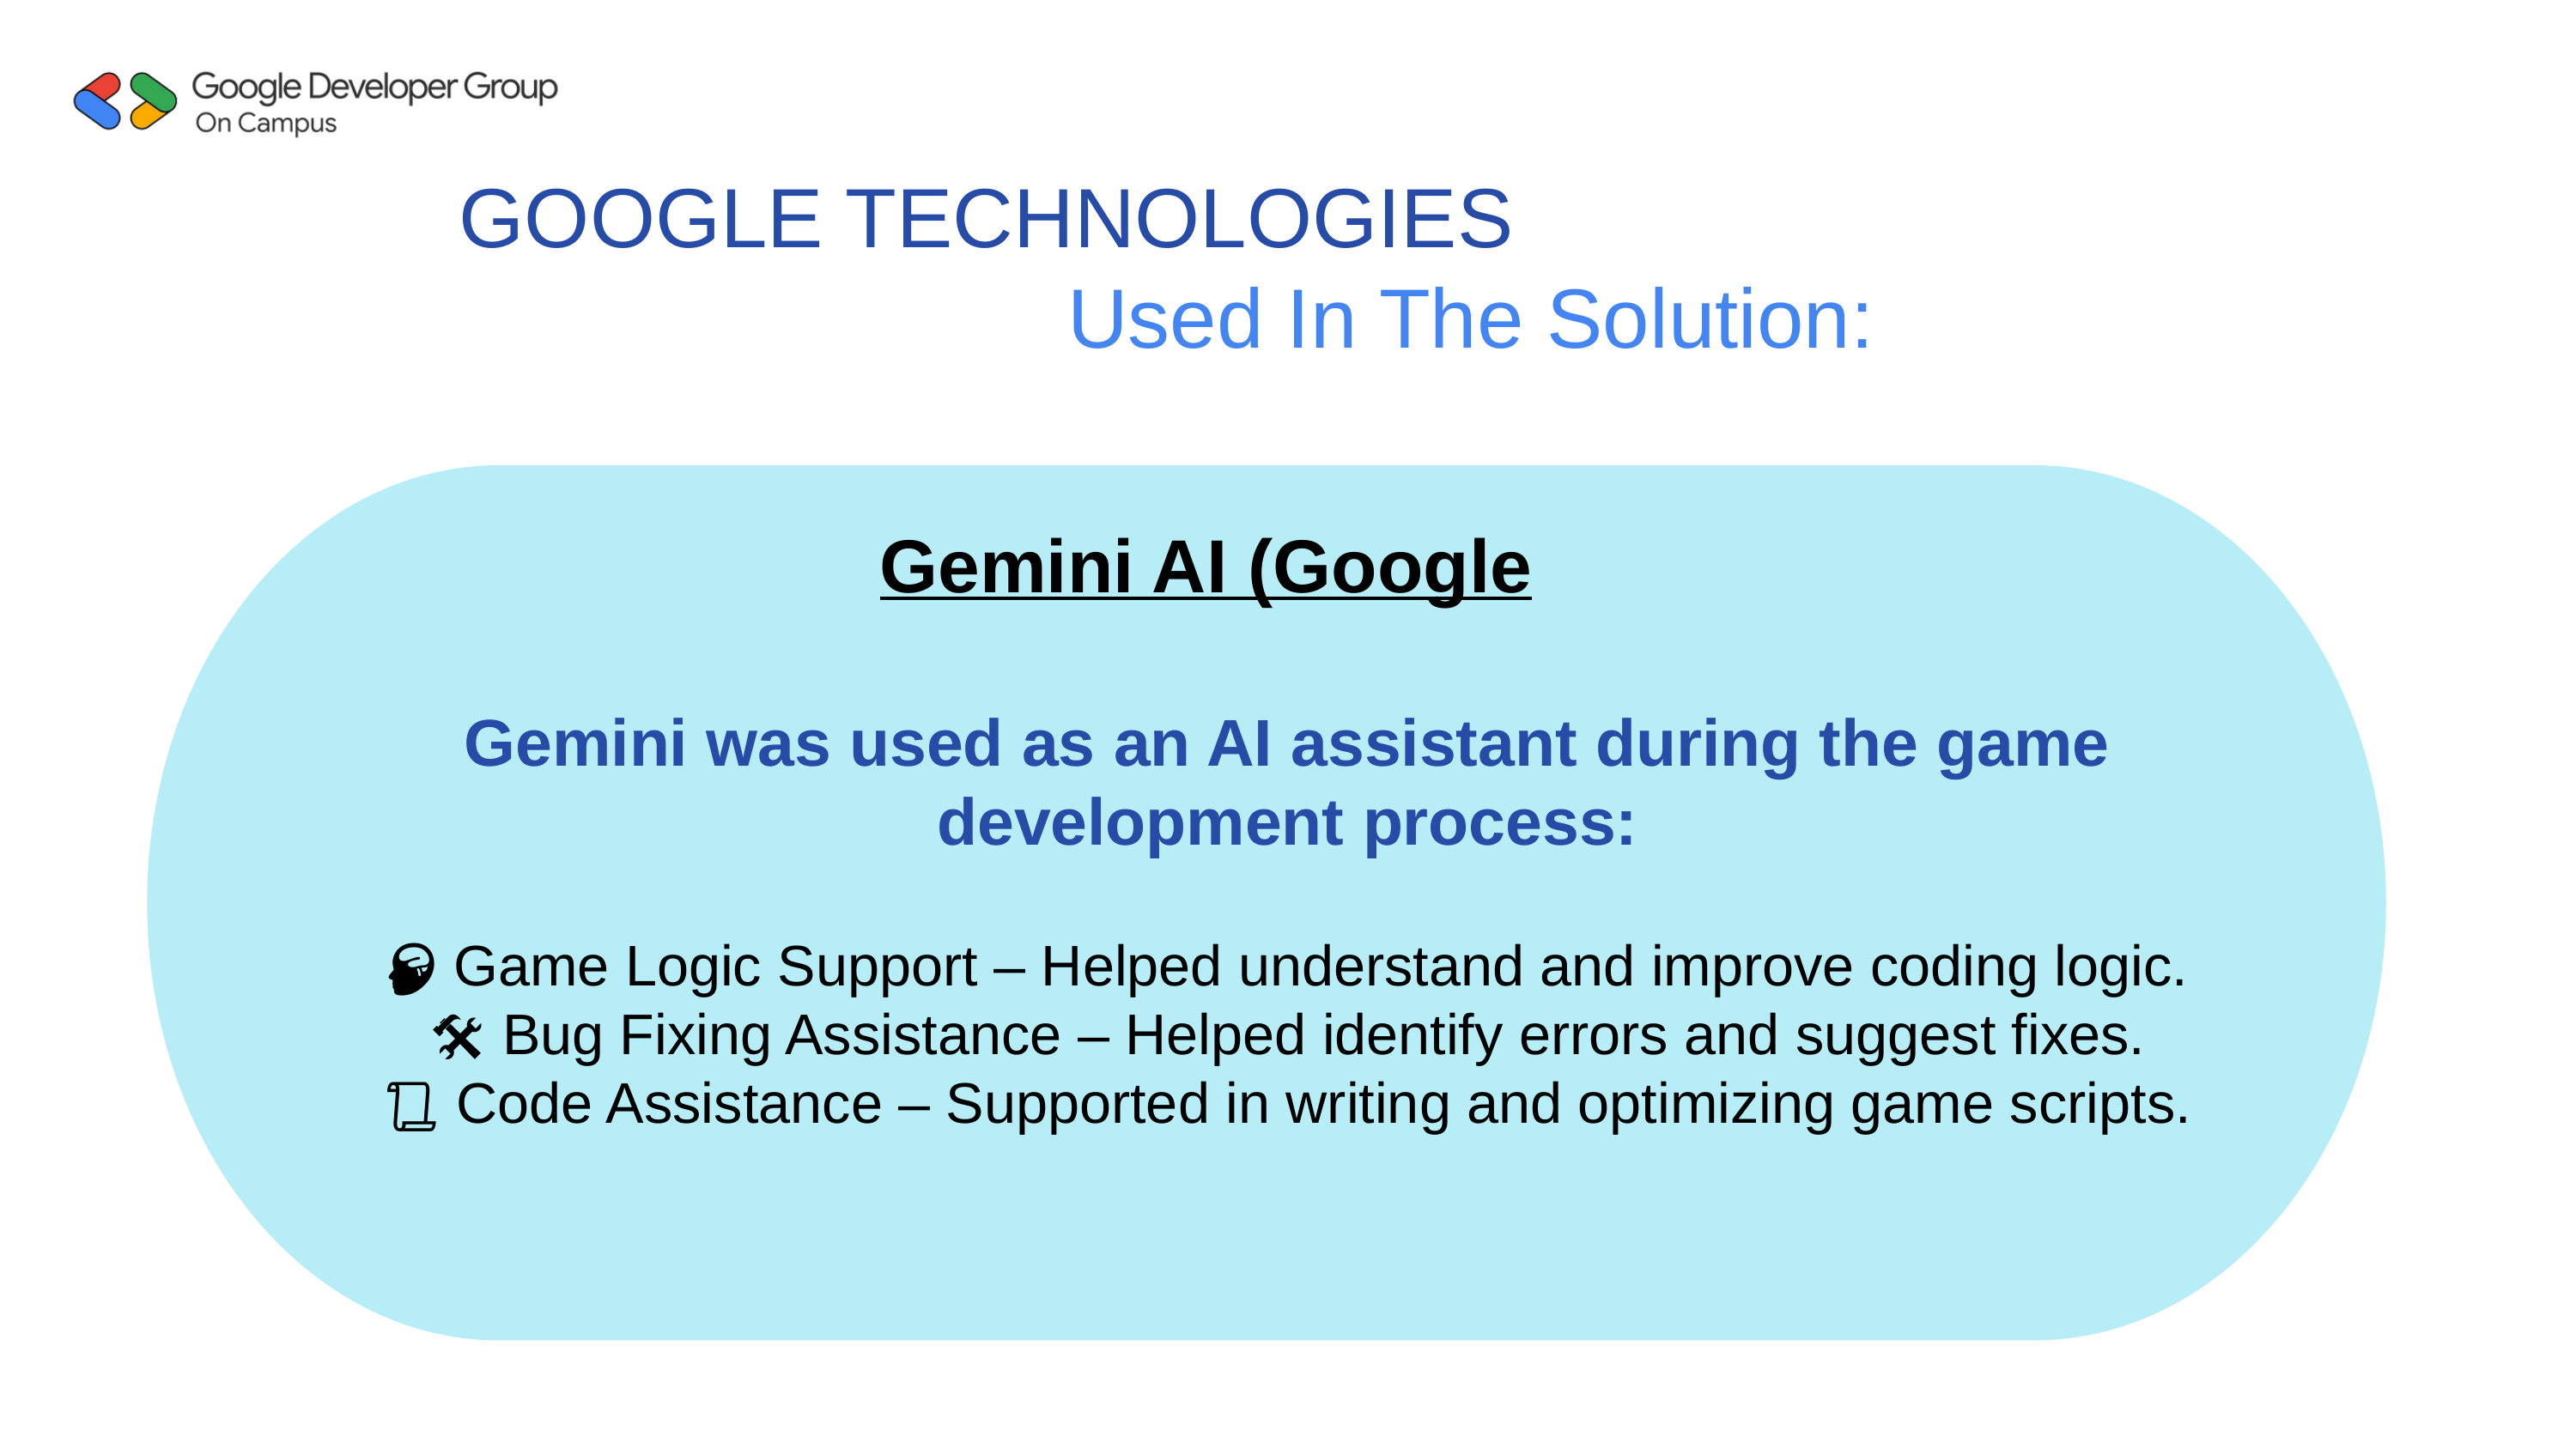

GOOGLE TECHNOLOGIES
                          Used In The Solution:

Gemini AI (Google

Gemini was used as an AI assistant during the game development process:

🧠 Game Logic Support – Helped understand and improve coding logic.
🛠 Bug Fixing Assistance – Helped identify errors and suggest fixes.
📜 Code Assistance – Supported in writing and optimizing game scripts.